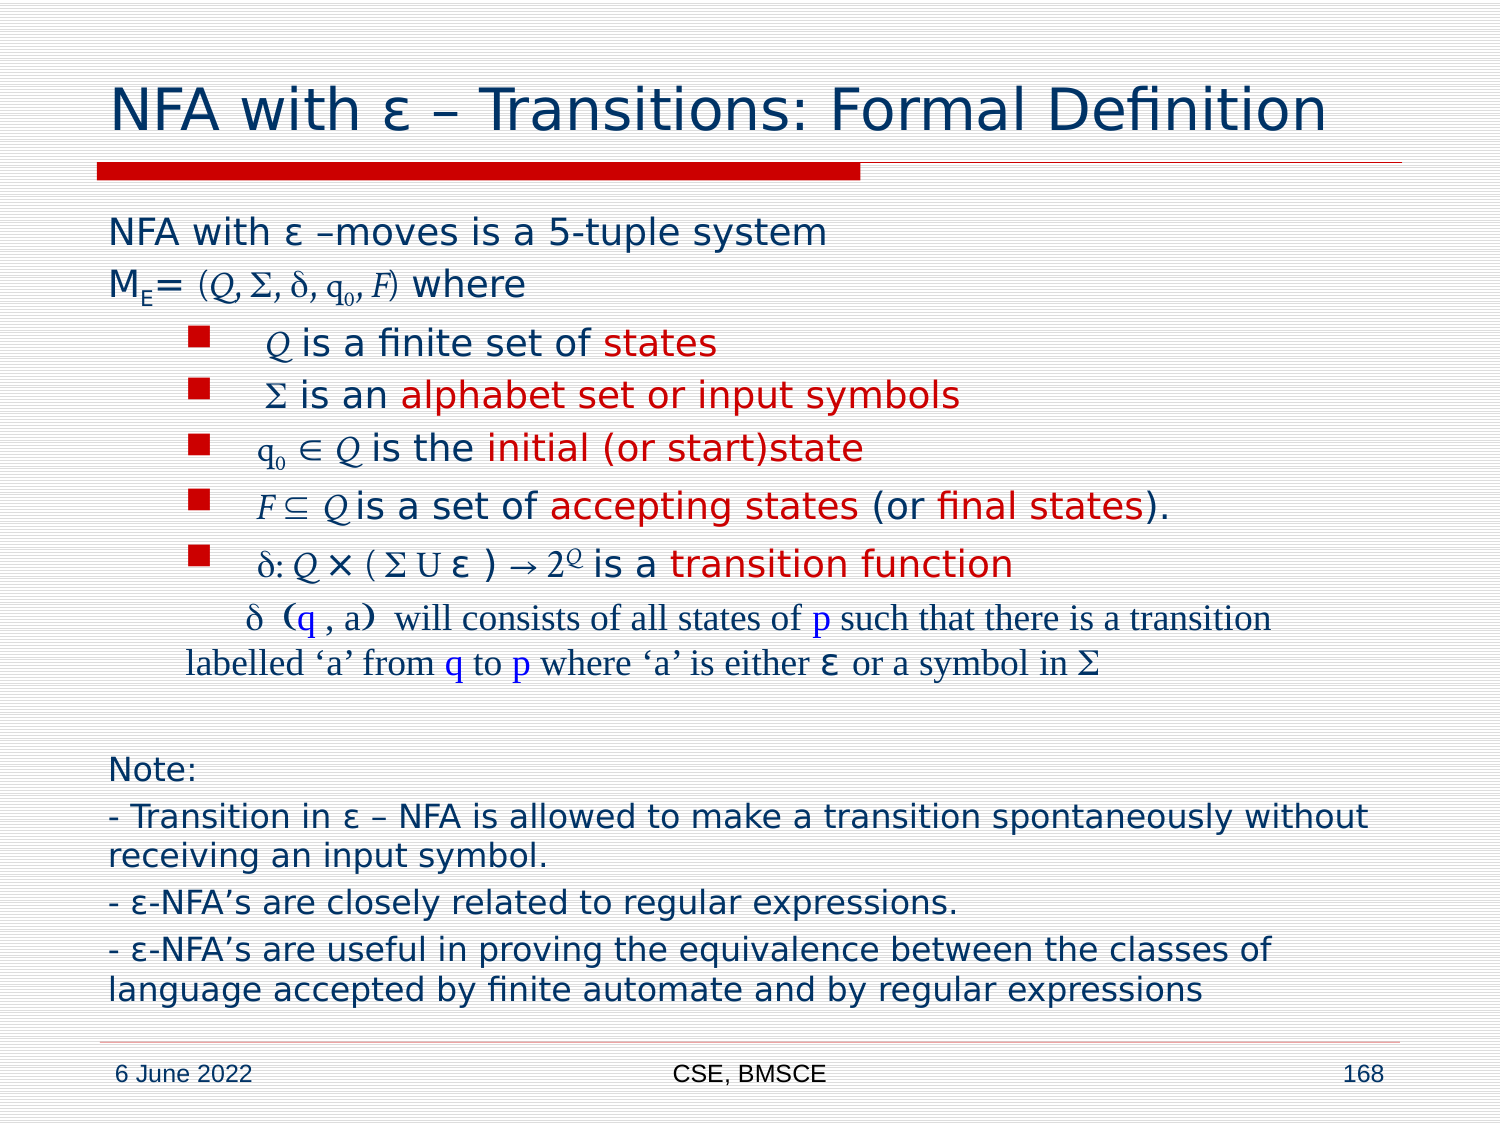

# NFA with ε – Transitions: Formal Definition
NFA with ε –moves is a 5-tuple system
ME= (Q, Σ, δ, q0, F) where
 Q is a finite set of states
 Σ is an alphabet set or input symbols
q0 ∈ Q is the initial (or start)state
F ⊆ Q is a set of accepting states (or final states).
δ: Q × ( Σ U ε ) → 2Q is a transition function
     δ (q , a) will consists of all states of p such that there is a transition labelled ‘a’ from q to p where ‘a’ is either ε or a symbol in Σ

Note:
- Transition in ε – NFA is allowed to make a transition spontaneously without receiving an input symbol.
- ε-NFA’s are closely related to regular expressions.
- ε-NFA’s are useful in proving the equivalence between the classes of language accepted by finite automate and by regular expressions
CSE, BMSCE
168
6 June 2022